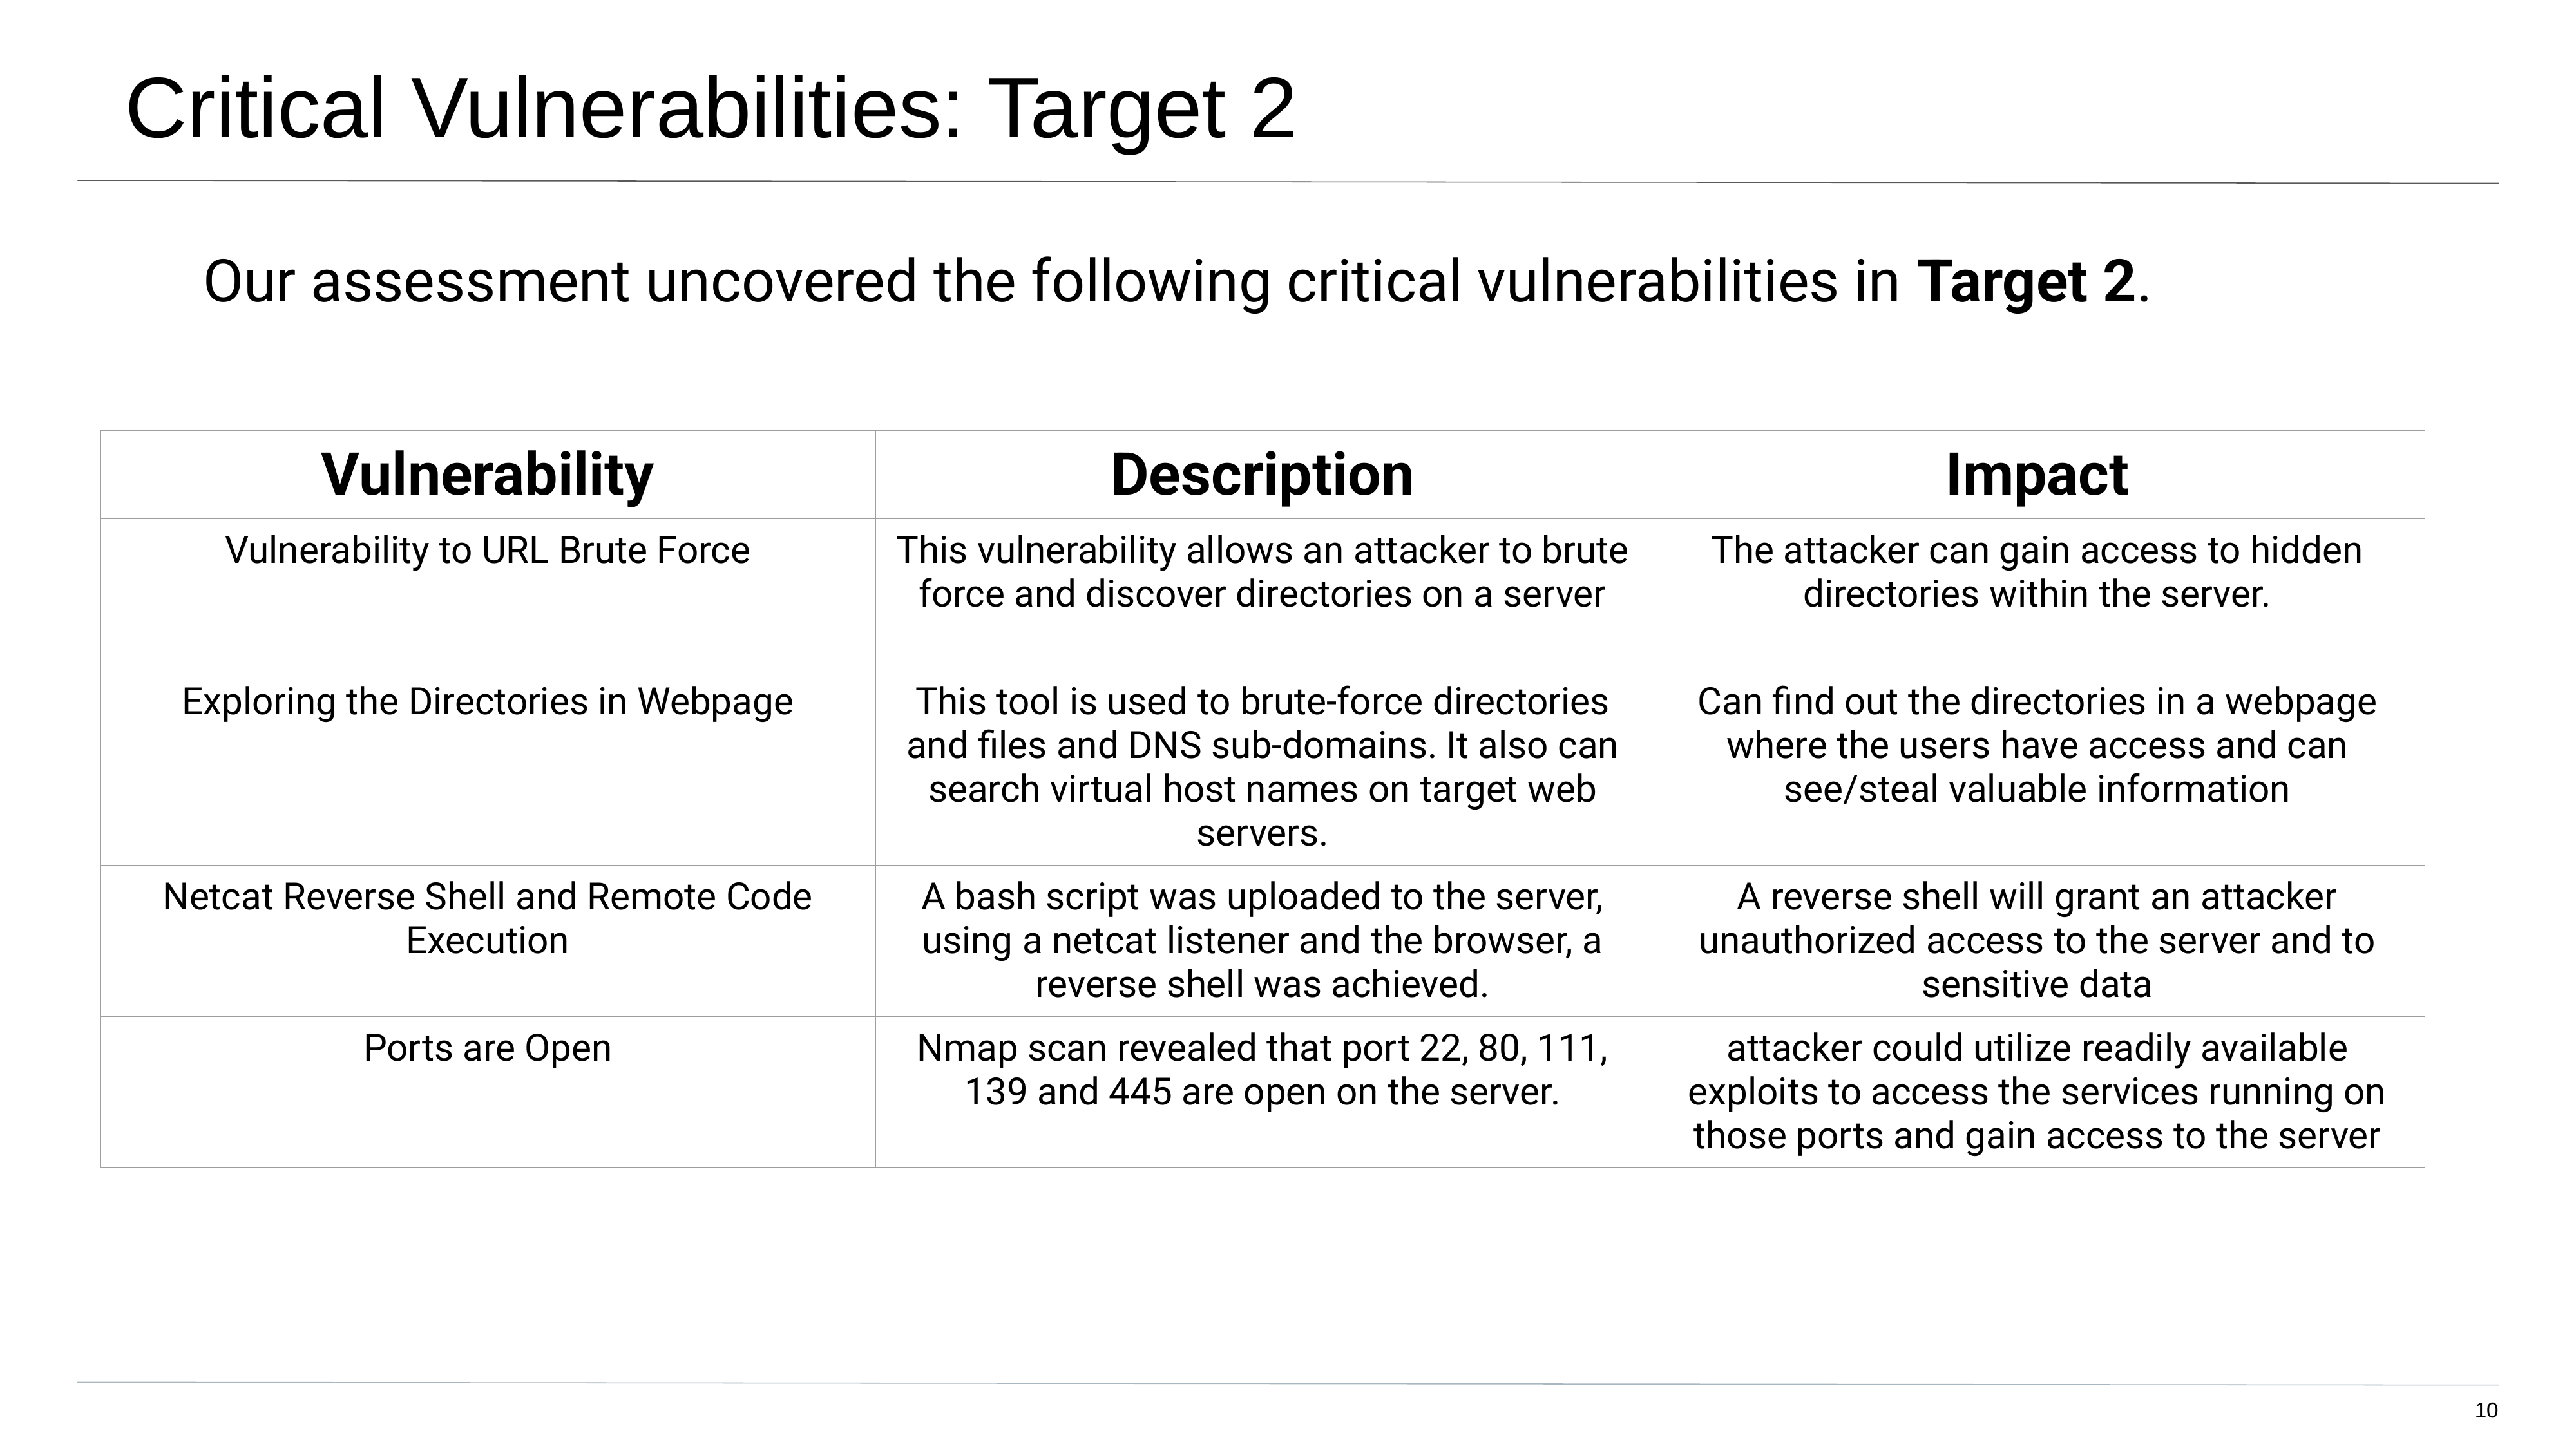

# Critical Vulnerabilities: Target 2
Our assessment uncovered the following critical vulnerabilities in Target 2.

| Vulnerability | Description | Impact |
| --- | --- | --- |
| Vulnerability to URL Brute Force | This vulnerability allows an attacker to brute force and discover directories on a server | The attacker can gain access to hidden directories within the server. |
| Exploring the Directories in Webpage | This tool is used to brute-force directories and files and DNS sub-domains. It also can search virtual host names on target web servers. | Can find out the directories in a webpage where the users have access and can see/steal valuable information |
| Netcat Reverse Shell and Remote Code Execution | A bash script was uploaded to the server, using a netcat listener and the browser, a reverse shell was achieved. | A reverse shell will grant an attacker unauthorized access to the server and to sensitive data |
| Ports are Open | Nmap scan revealed that port 22, 80, 111, 139 and 445 are open on the server. | attacker could utilize readily available exploits to access the services running on those ports and gain access to the server |
10